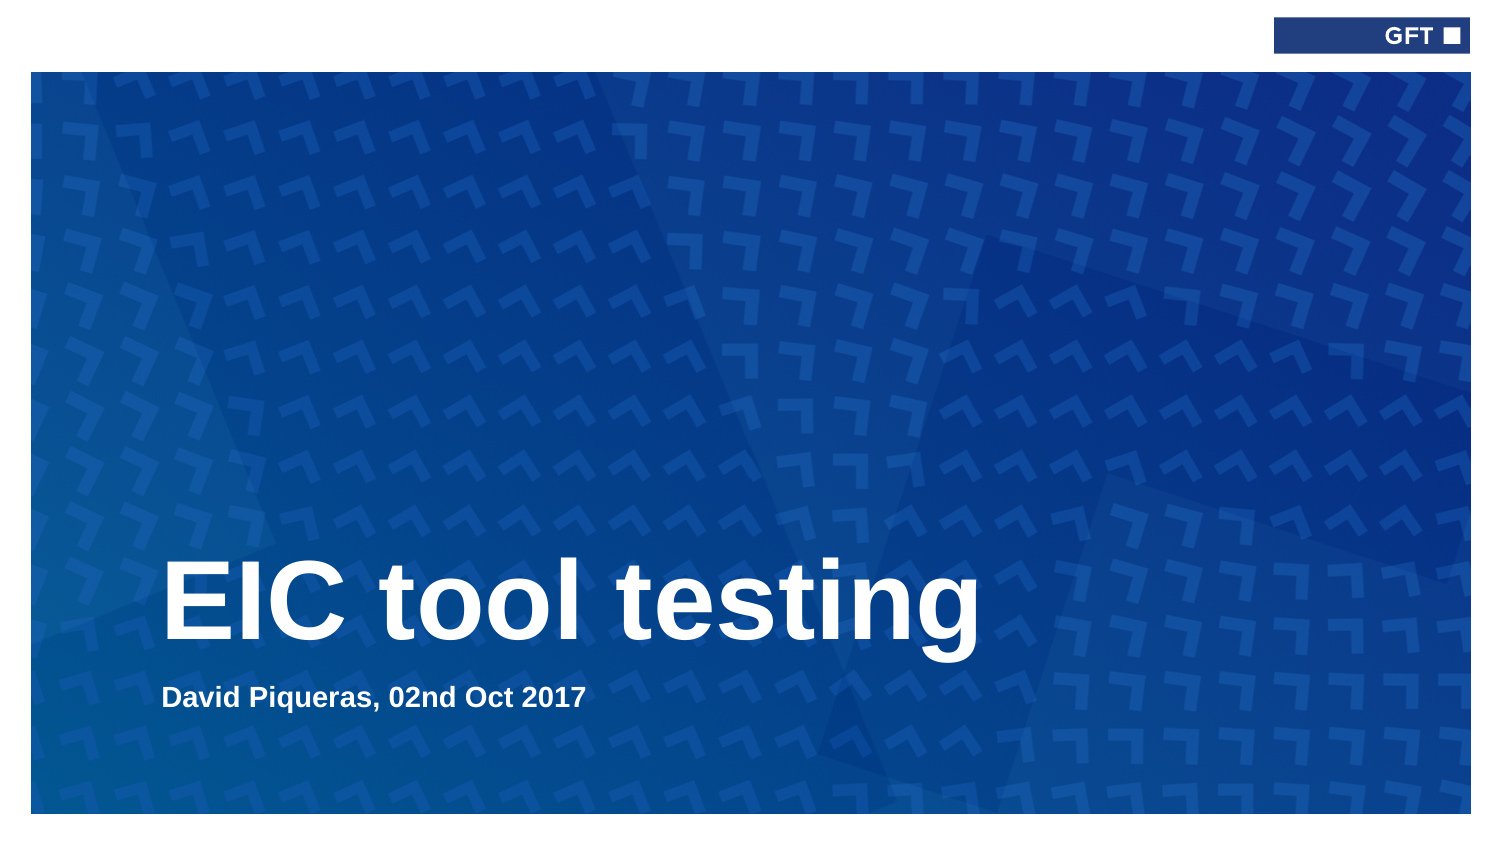

# EIC tool testing
David Piqueras, 02nd Oct 2017